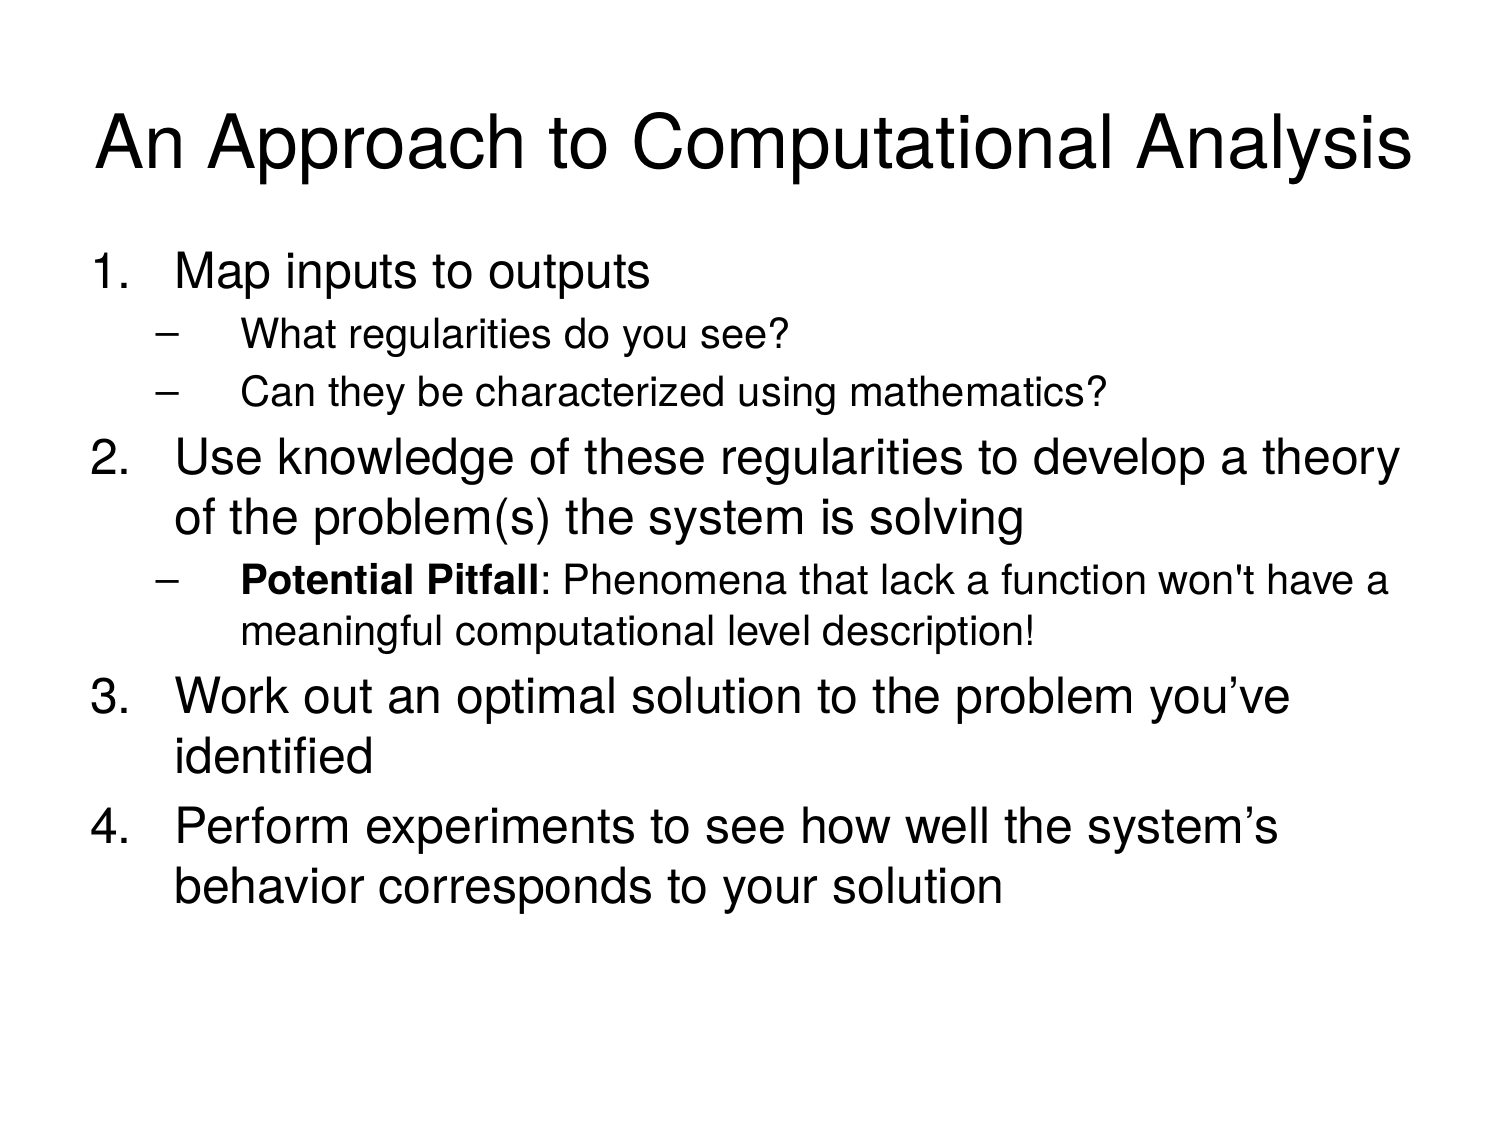

# An Approach to Computational Analysis
Map inputs to outputs
What regularities do you see?
Can they be characterized using mathematics?
Use knowledge of these regularities to develop a theory of the problem(s) the system is solving
Potential Pitfall: Phenomena that lack a function won't have a meaningful computational level description!
Work out an optimal solution to the problem you’ve identified
Perform experiments to see how well the system’s behavior corresponds to your solution